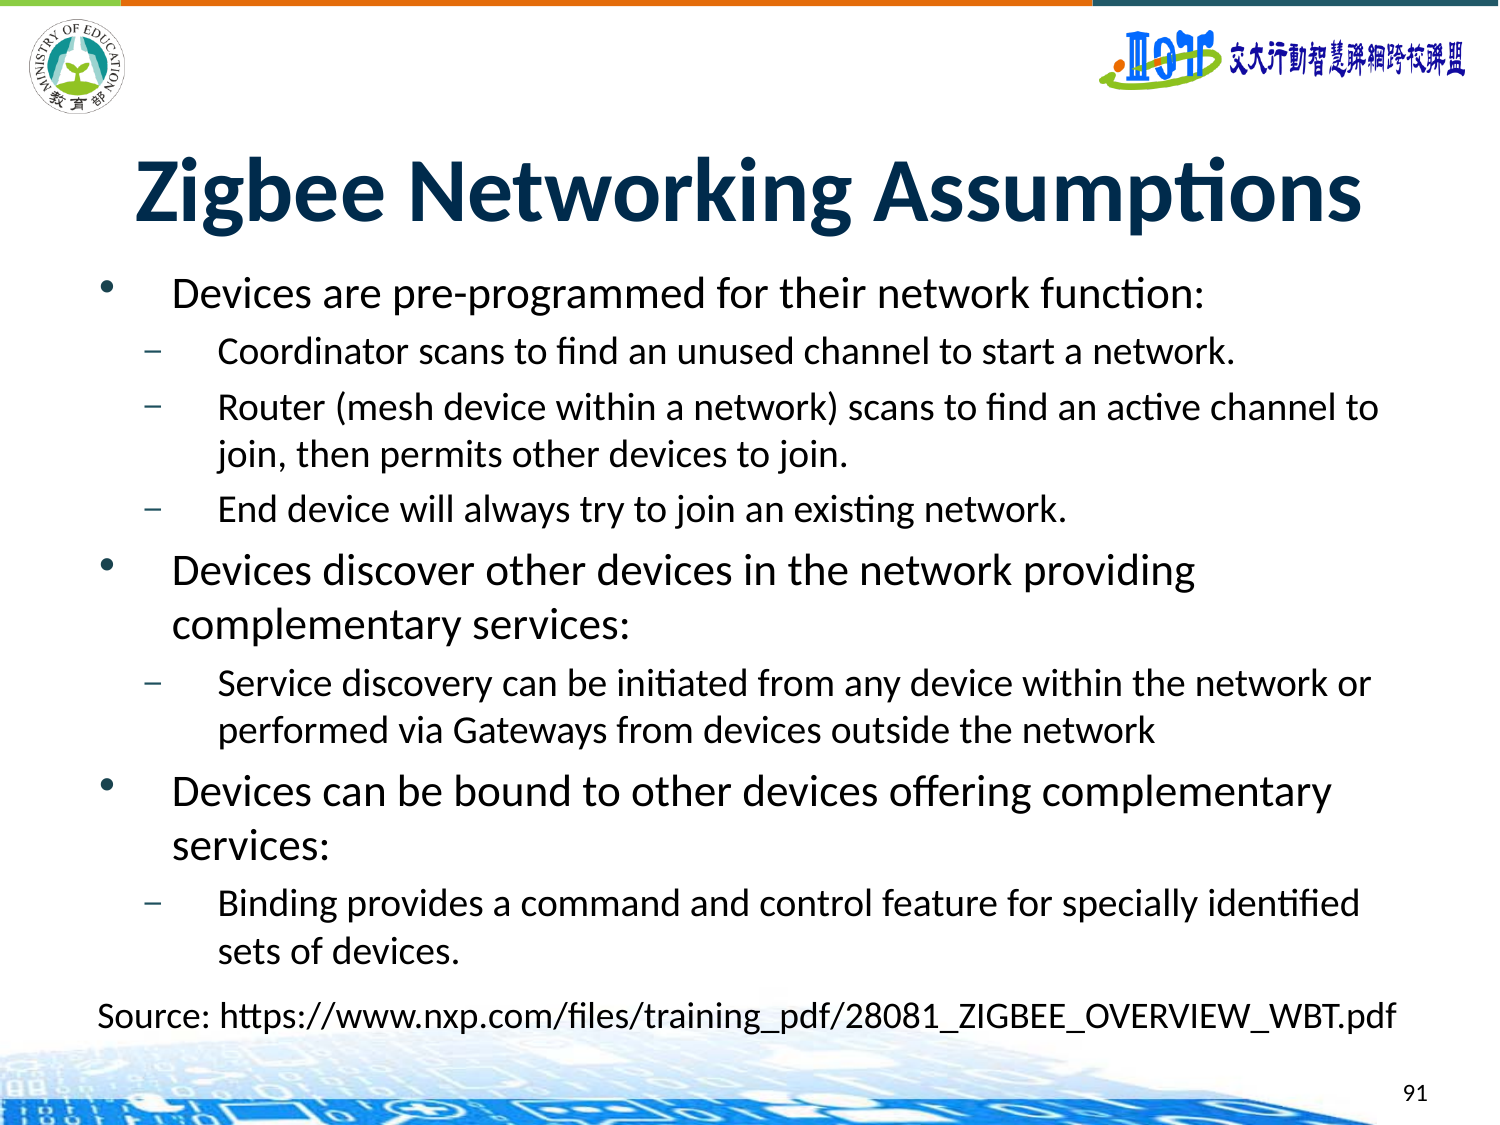

# Zigbee Networking Assumptions
Devices are pre-programmed for their network function:
Coordinator scans to find an unused channel to start a network.
Router (mesh device within a network) scans to find an active channel to join, then permits other devices to join.
End device will always try to join an existing network.
Devices discover other devices in the network providing complementary services:
Service discovery can be initiated from any device within the network or performed via Gateways from devices outside the network
Devices can be bound to other devices offering complementary services:
Binding provides a command and control feature for specially identified sets of devices.
Source: https://www.nxp.com/files/training_pdf/28081_ZIGBEE_OVERVIEW_WBT.pdf
91